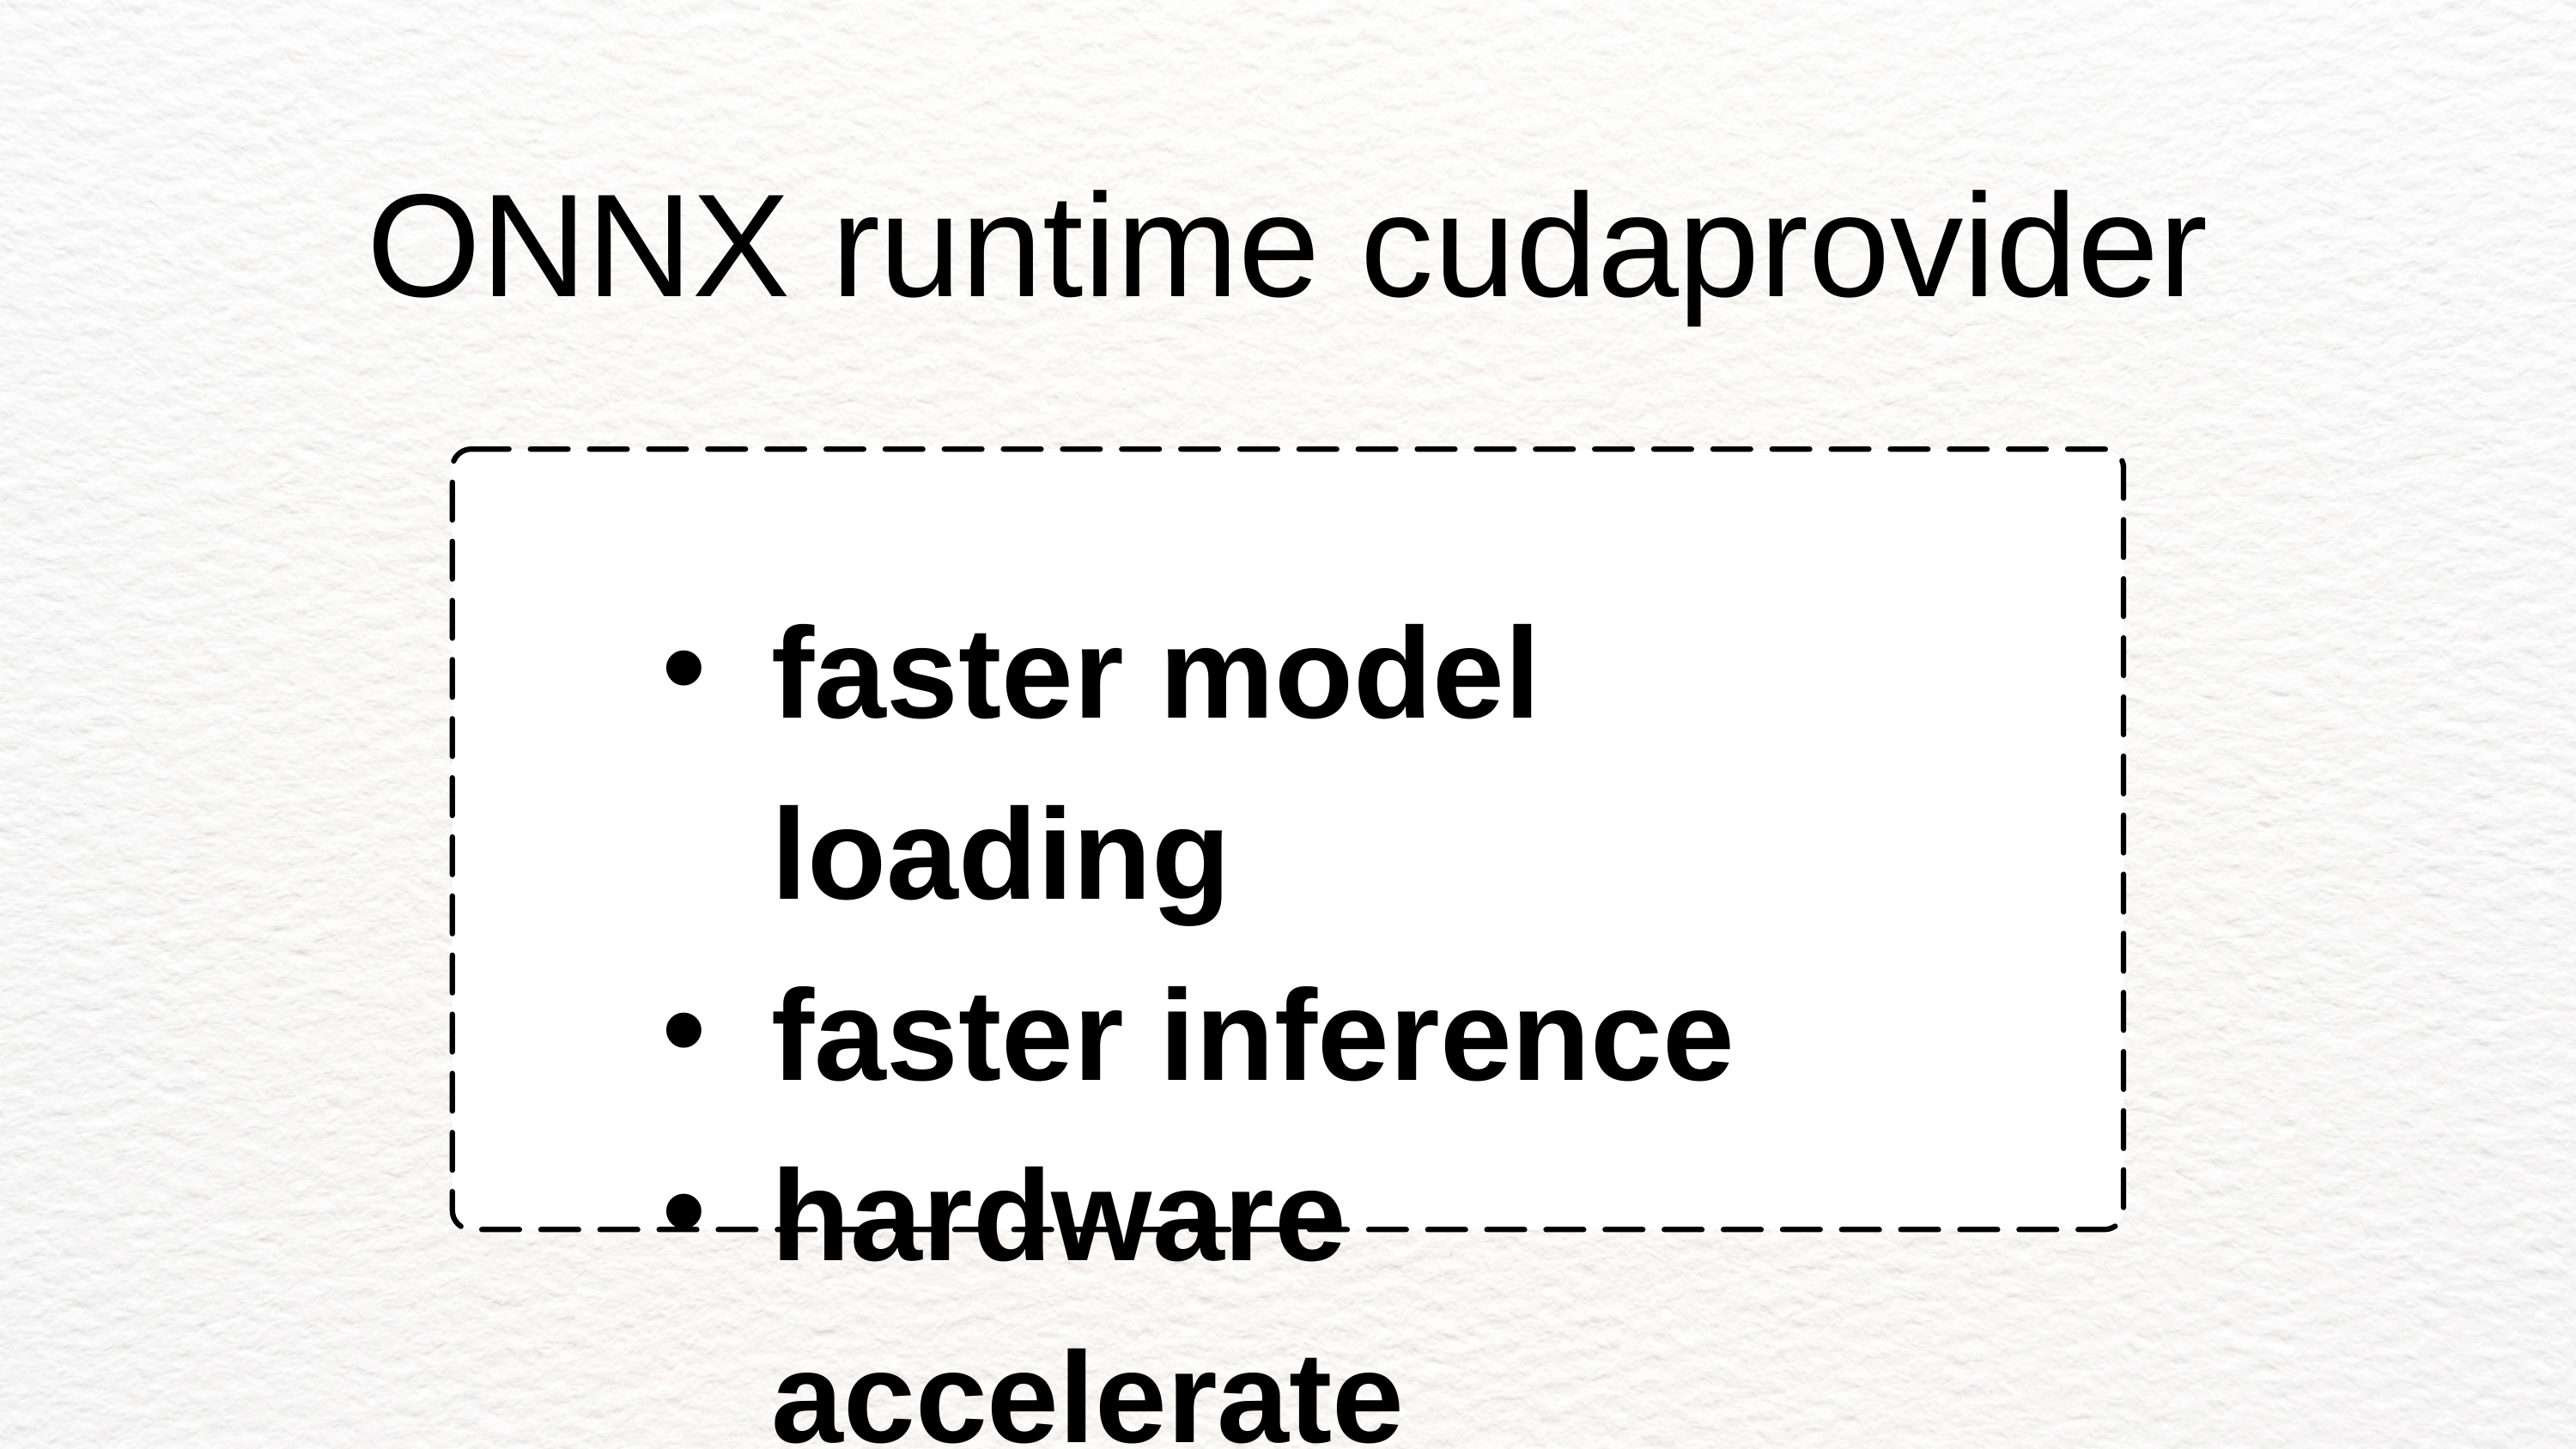

ONNX runtime cudaprovider

faster model loading
faster inference
hardware accelerate